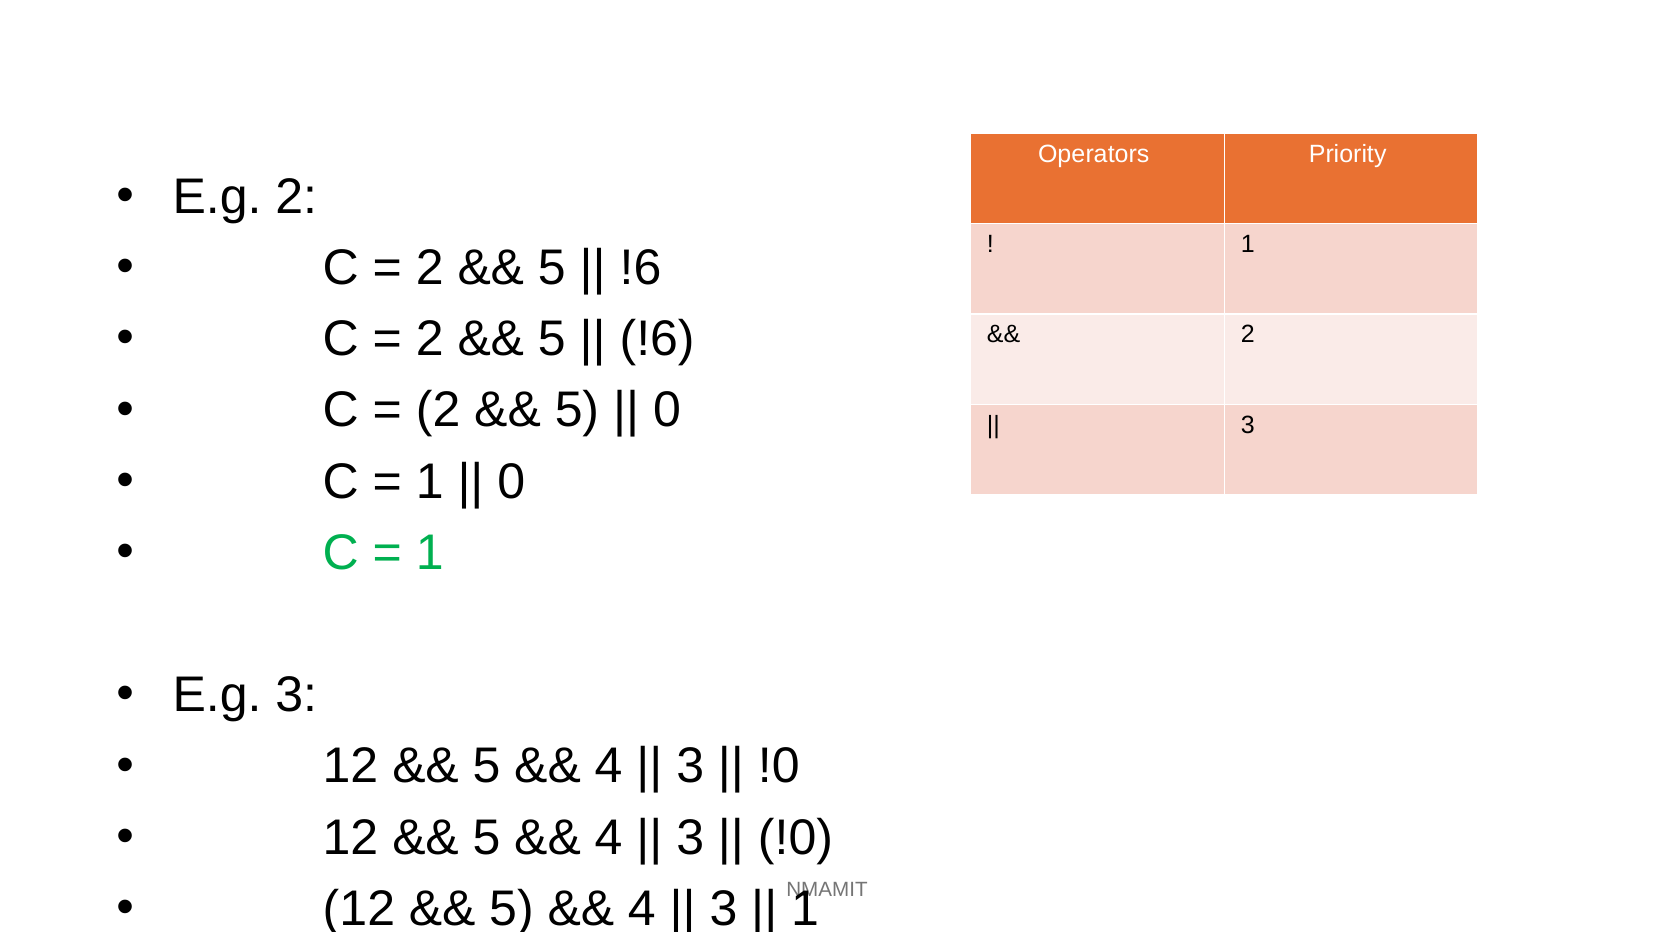

| Operators | Priority |
| --- | --- |
| ! | 1 |
| && | 2 |
| || | 3 |
# E.g. 2:
	C = 2 && 5 || !6
	C = 2 && 5 || (!6)
	C = (2 && 5) || 0
	C = 1 || 0
	C = 1

E.g. 3:
	12 && 5 && 4 || 3 || !0
	12 && 5 && 4 || 3 || (!0)
	(12 && 5) && 4 || 3 || 1
	(1&& 4) || 3 || 1
	(1 || 3) || 1
	1 || 1
	1

NMAMIT